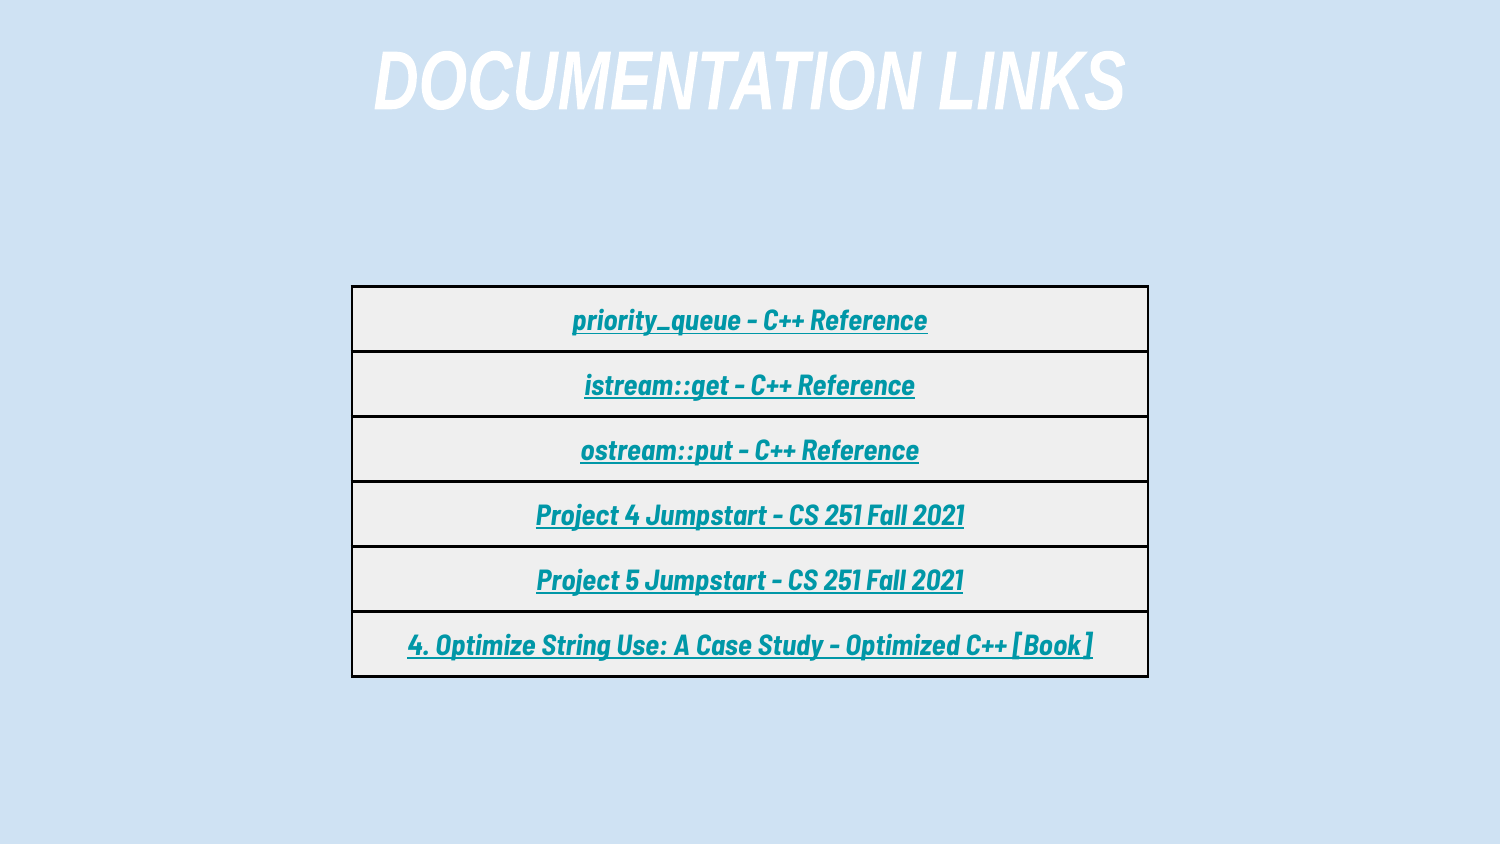

DOCUMENTATION LINKS
| priority\_queue - C++ Reference |
| --- |
| istream::get - C++ Reference |
| ostream::put - C++ Reference |
| Project 4 Jumpstart - CS 251 Fall 2021 |
| Project 5 Jumpstart - CS 251 Fall 2021 |
| 4. Optimize String Use: A Case Study - Optimized C++ [Book] |